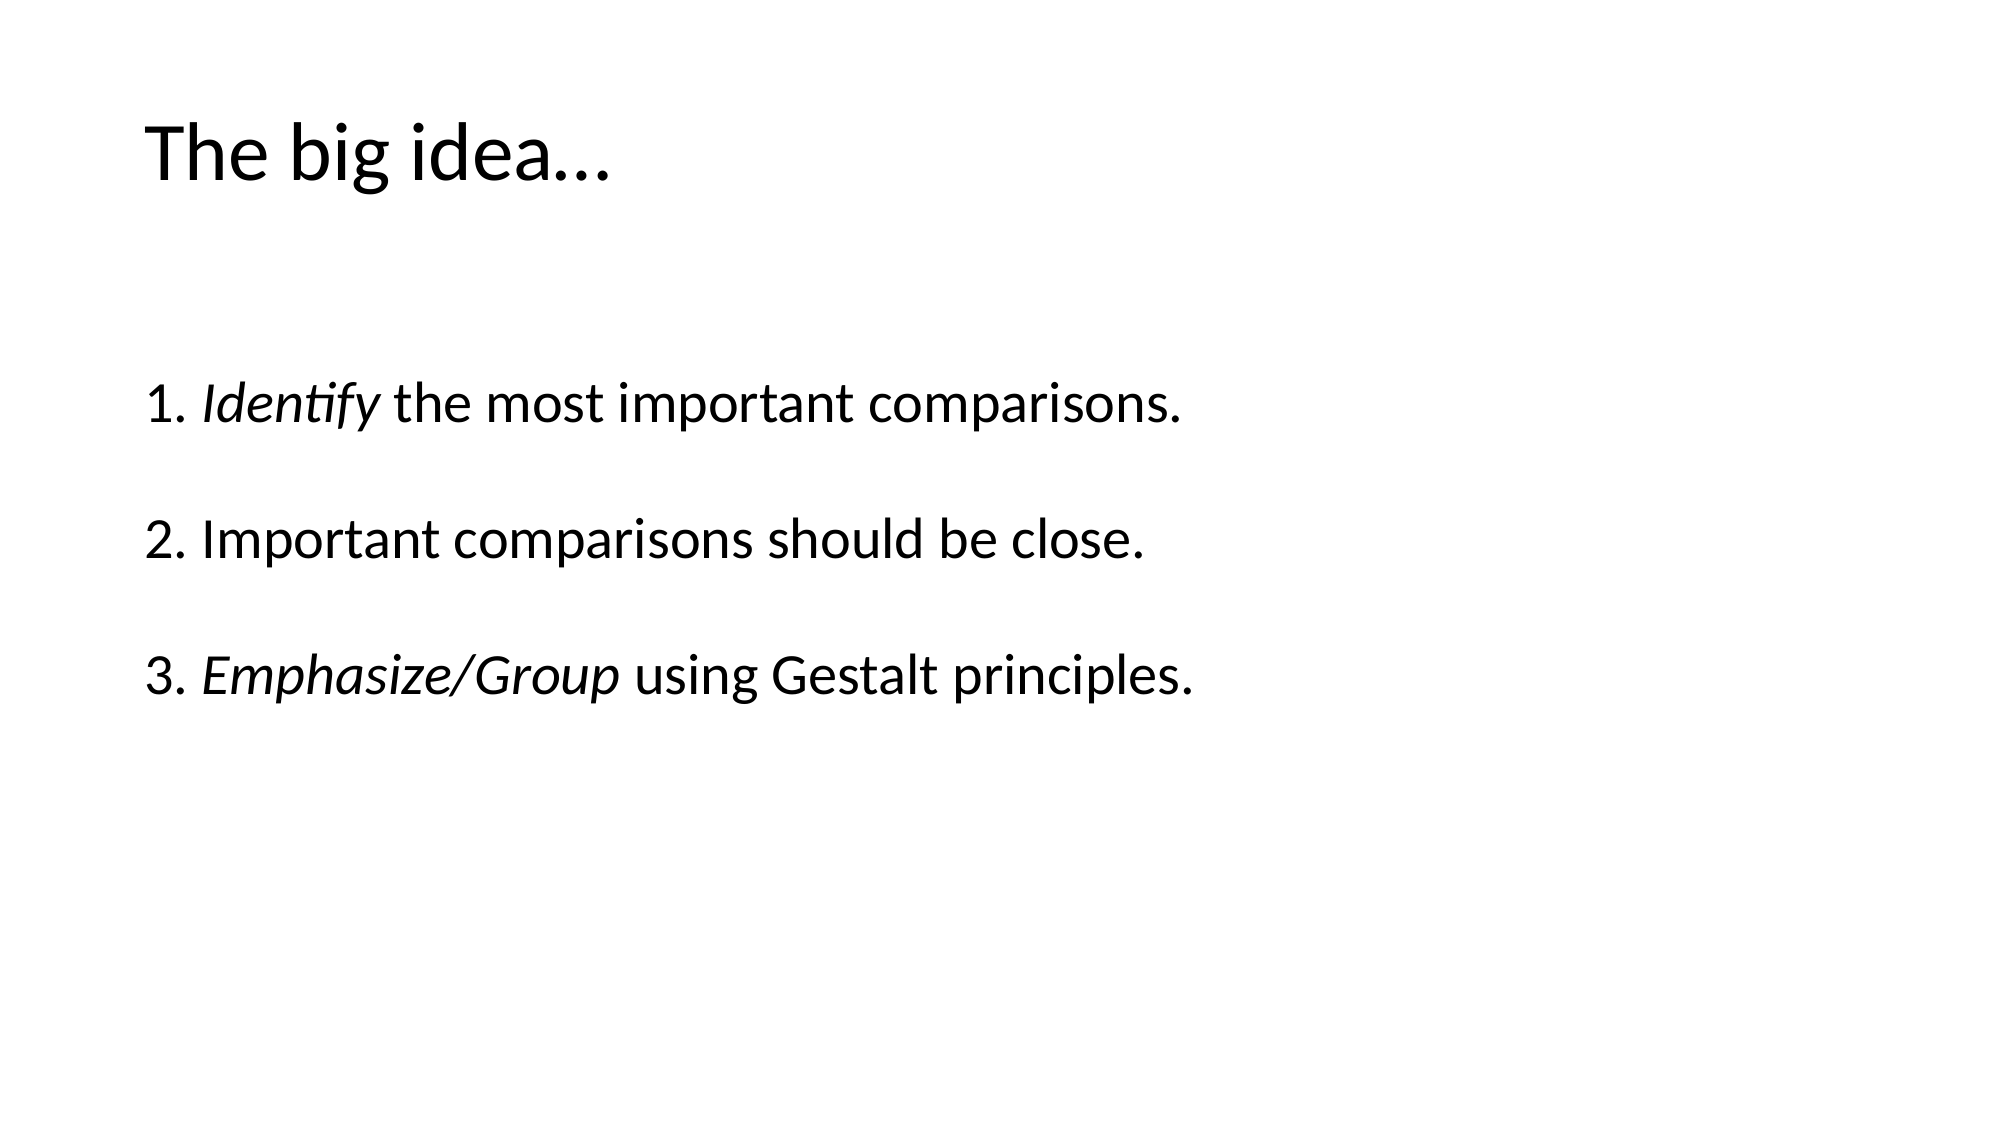

The big idea…
1. Identify the most important comparisons.
2. Important comparisons should be close.
3. Emphasize/Group using Gestalt principles.